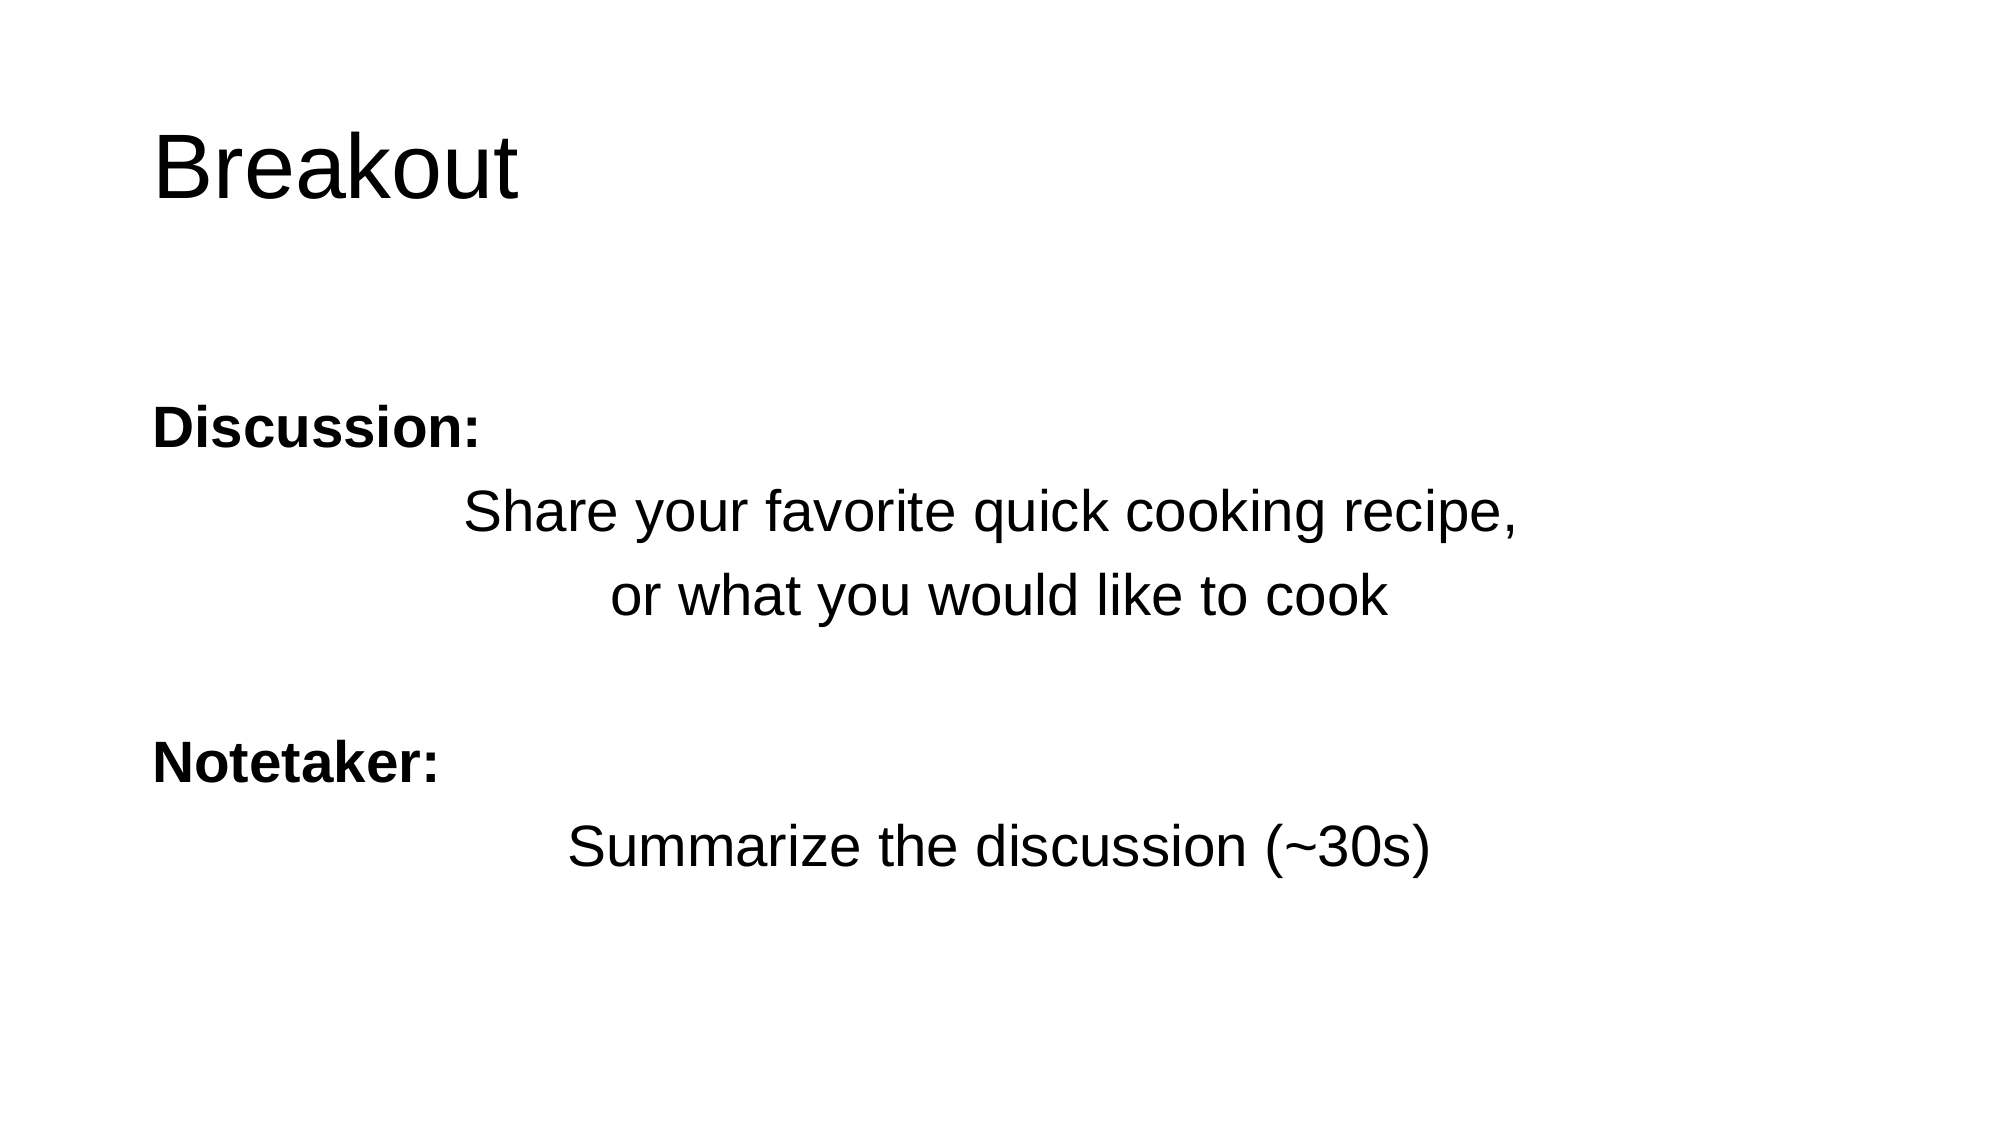

# Breakout

Discussion:
Share your favorite quick cooking recipe,
or what you would like to cook

Notetaker:
Summarize the discussion (~30s)